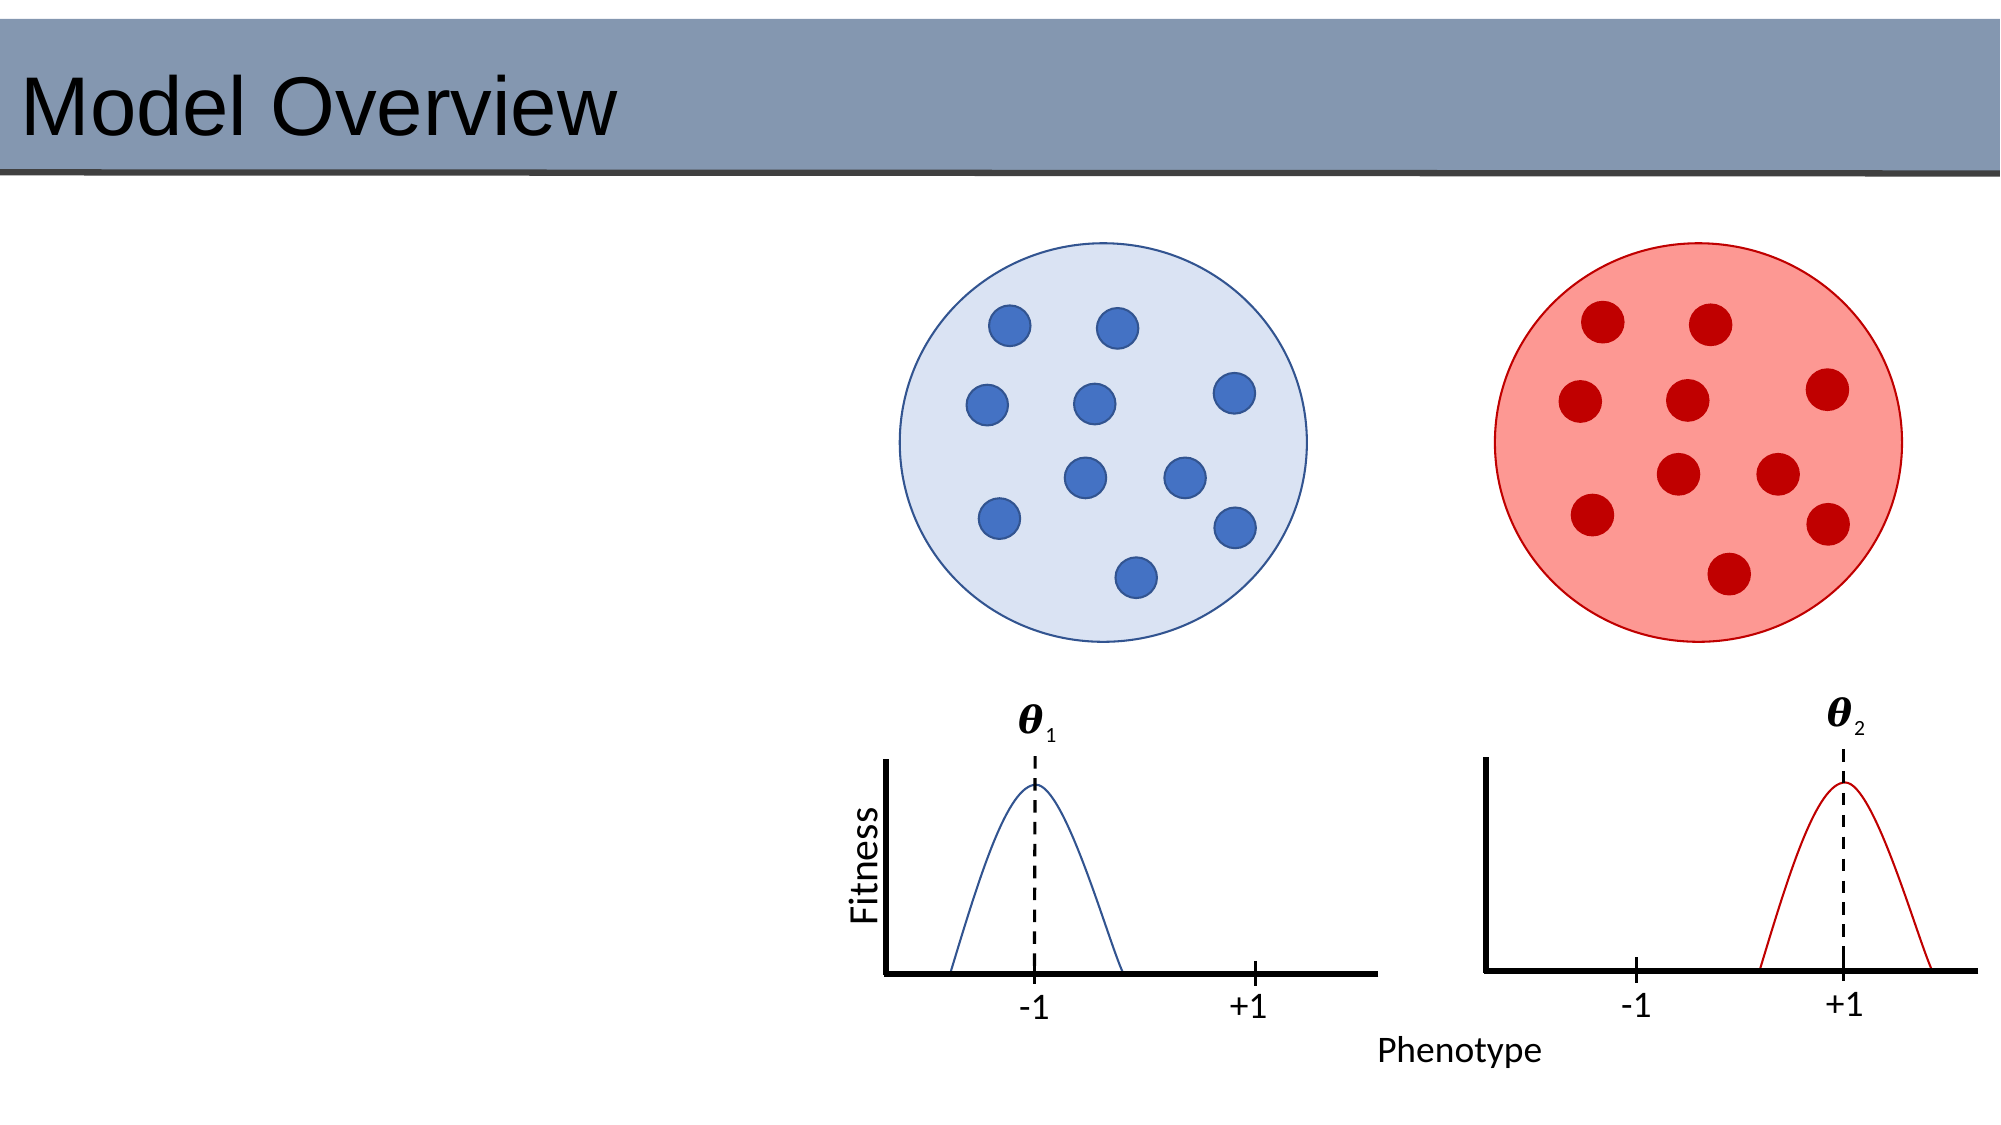

Model Overview

𝜽2
𝜽1

+1

-1

Fitness
Phenotype

+1
-1